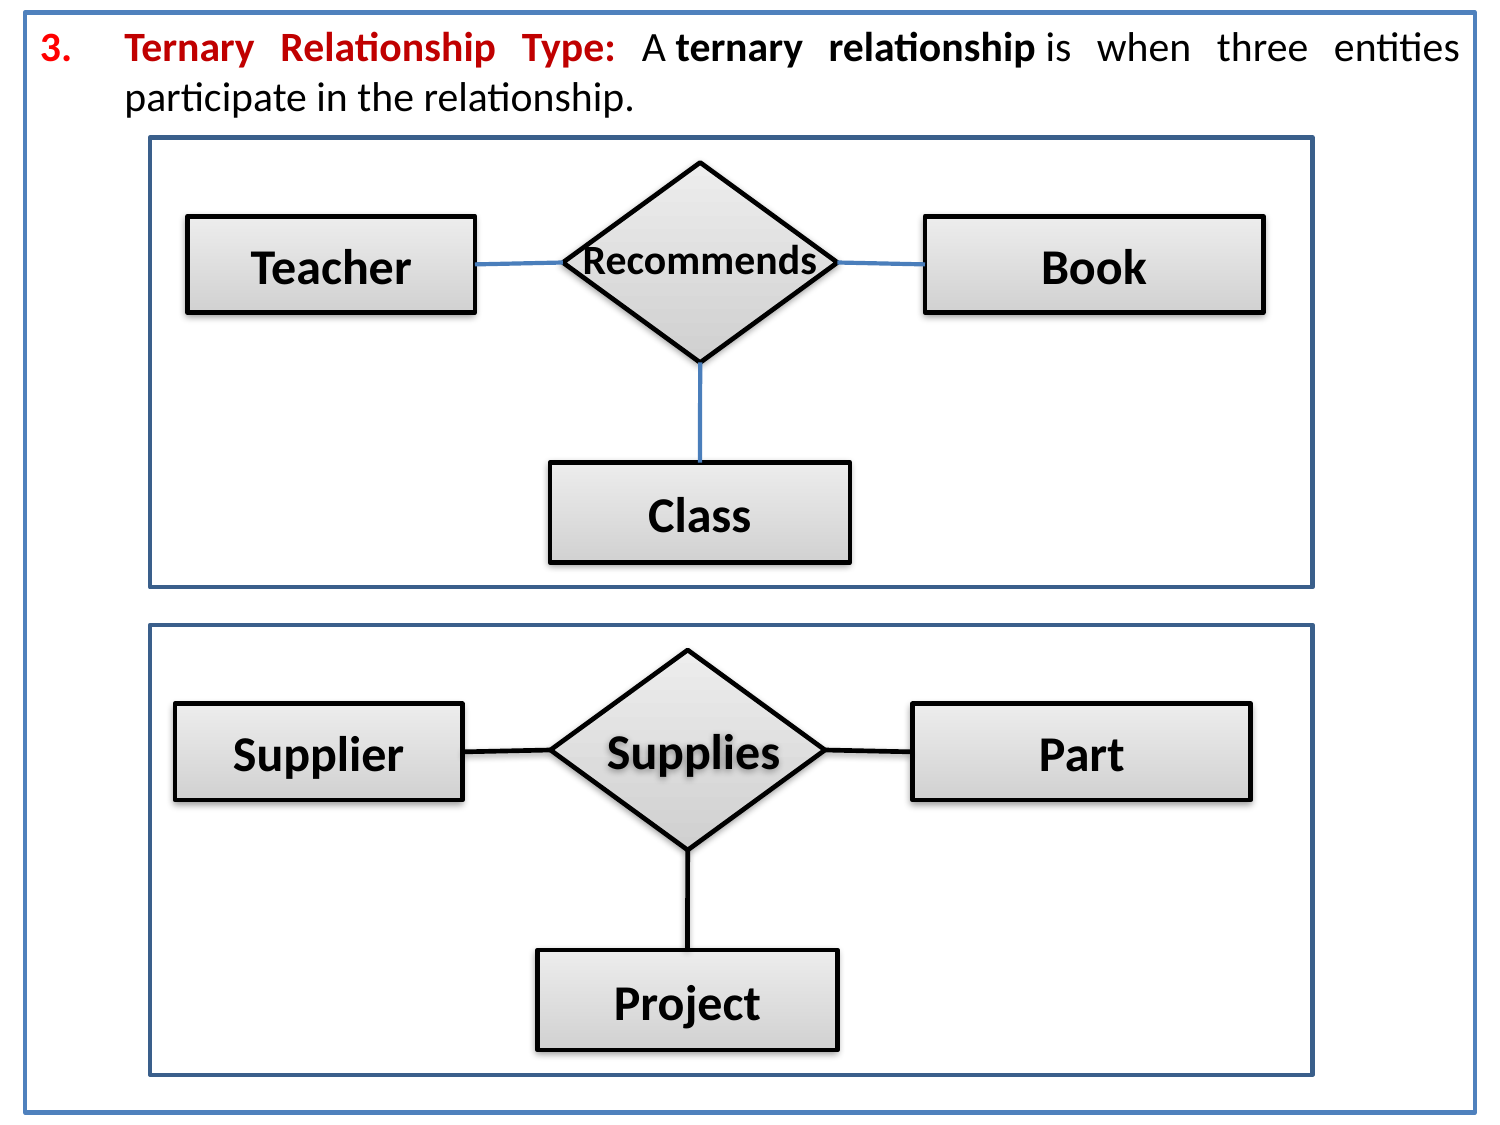

Ternary Relationship Type: A ternary relationship is when three entities participate in the relationship.

Recommends
Teacher
Book
Class

Supplies
Supplier
Part
Project